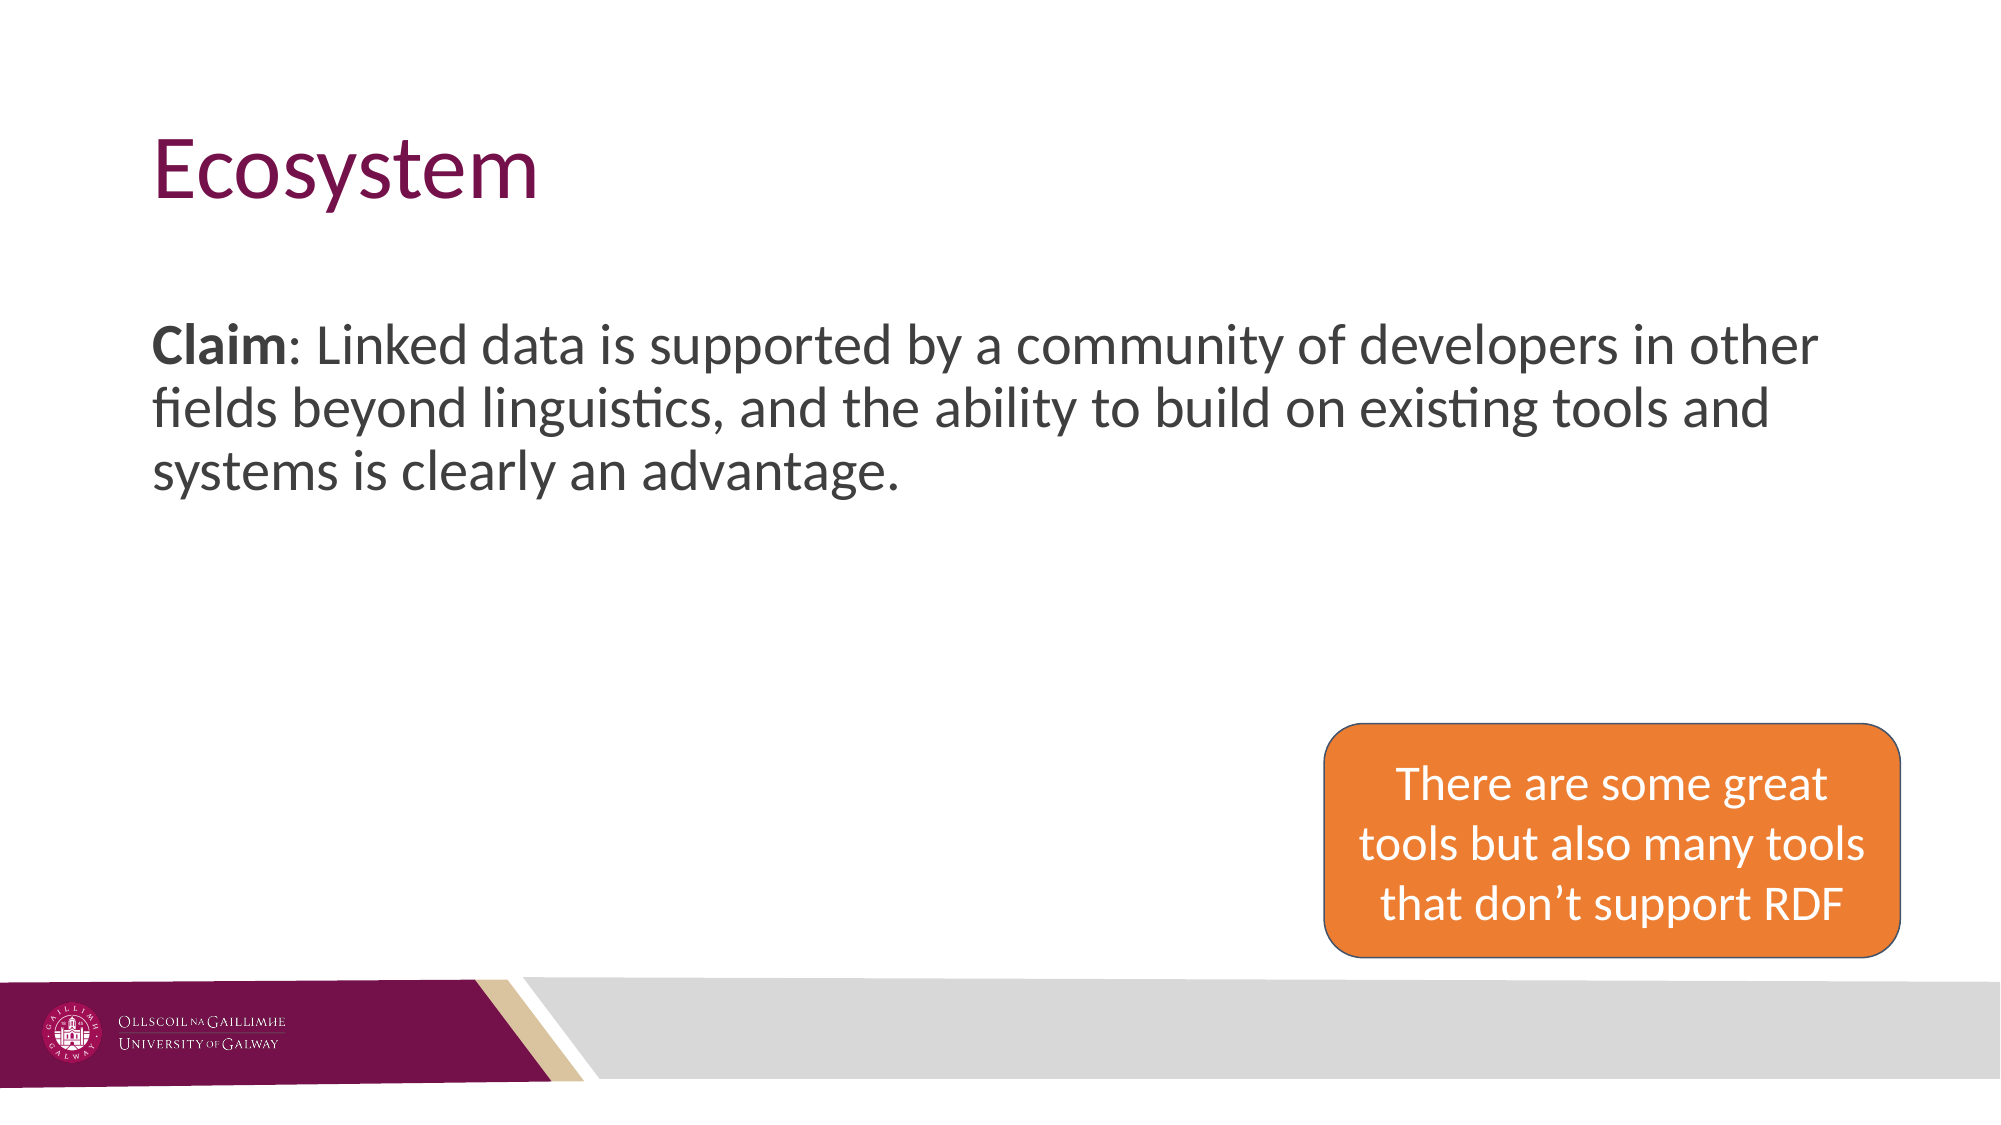

# Ecosystem
Claim: Linked data is supported by a community of developers in other fields beyond linguistics, and the ability to build on existing tools and systems is clearly an advantage.

There are some great tools but also many tools that don’t support RDF